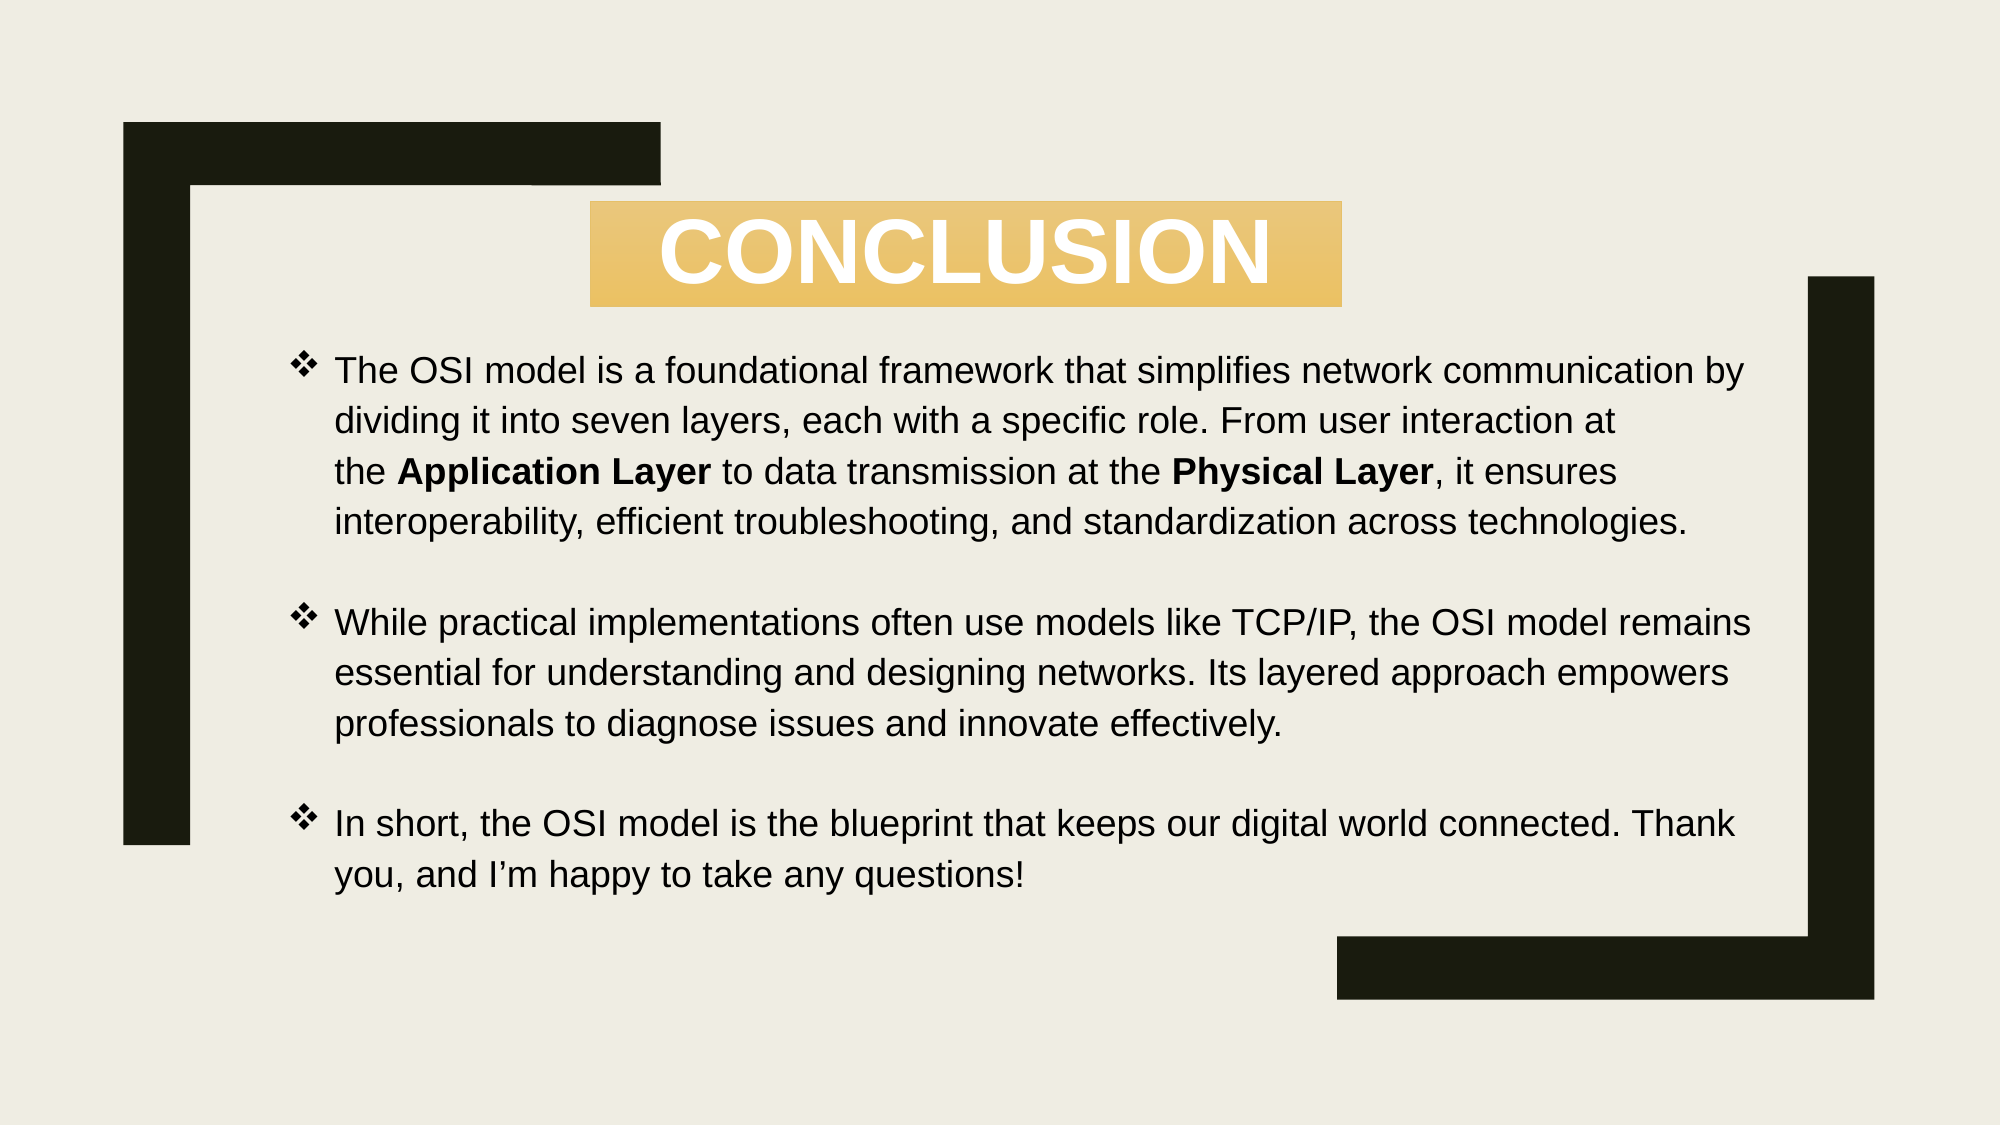

# Conclusion
The OSI model is a foundational framework that simplifies network communication by dividing it into seven layers, each with a specific role. From user interaction at the Application Layer to data transmission at the Physical Layer, it ensures interoperability, efficient troubleshooting, and standardization across technologies.

While practical implementations often use models like TCP/IP, the OSI model remains essential for understanding and designing networks. Its layered approach empowers professionals to diagnose issues and innovate effectively.

In short, the OSI model is the blueprint that keeps our digital world connected. Thank you, and I’m happy to take any questions!